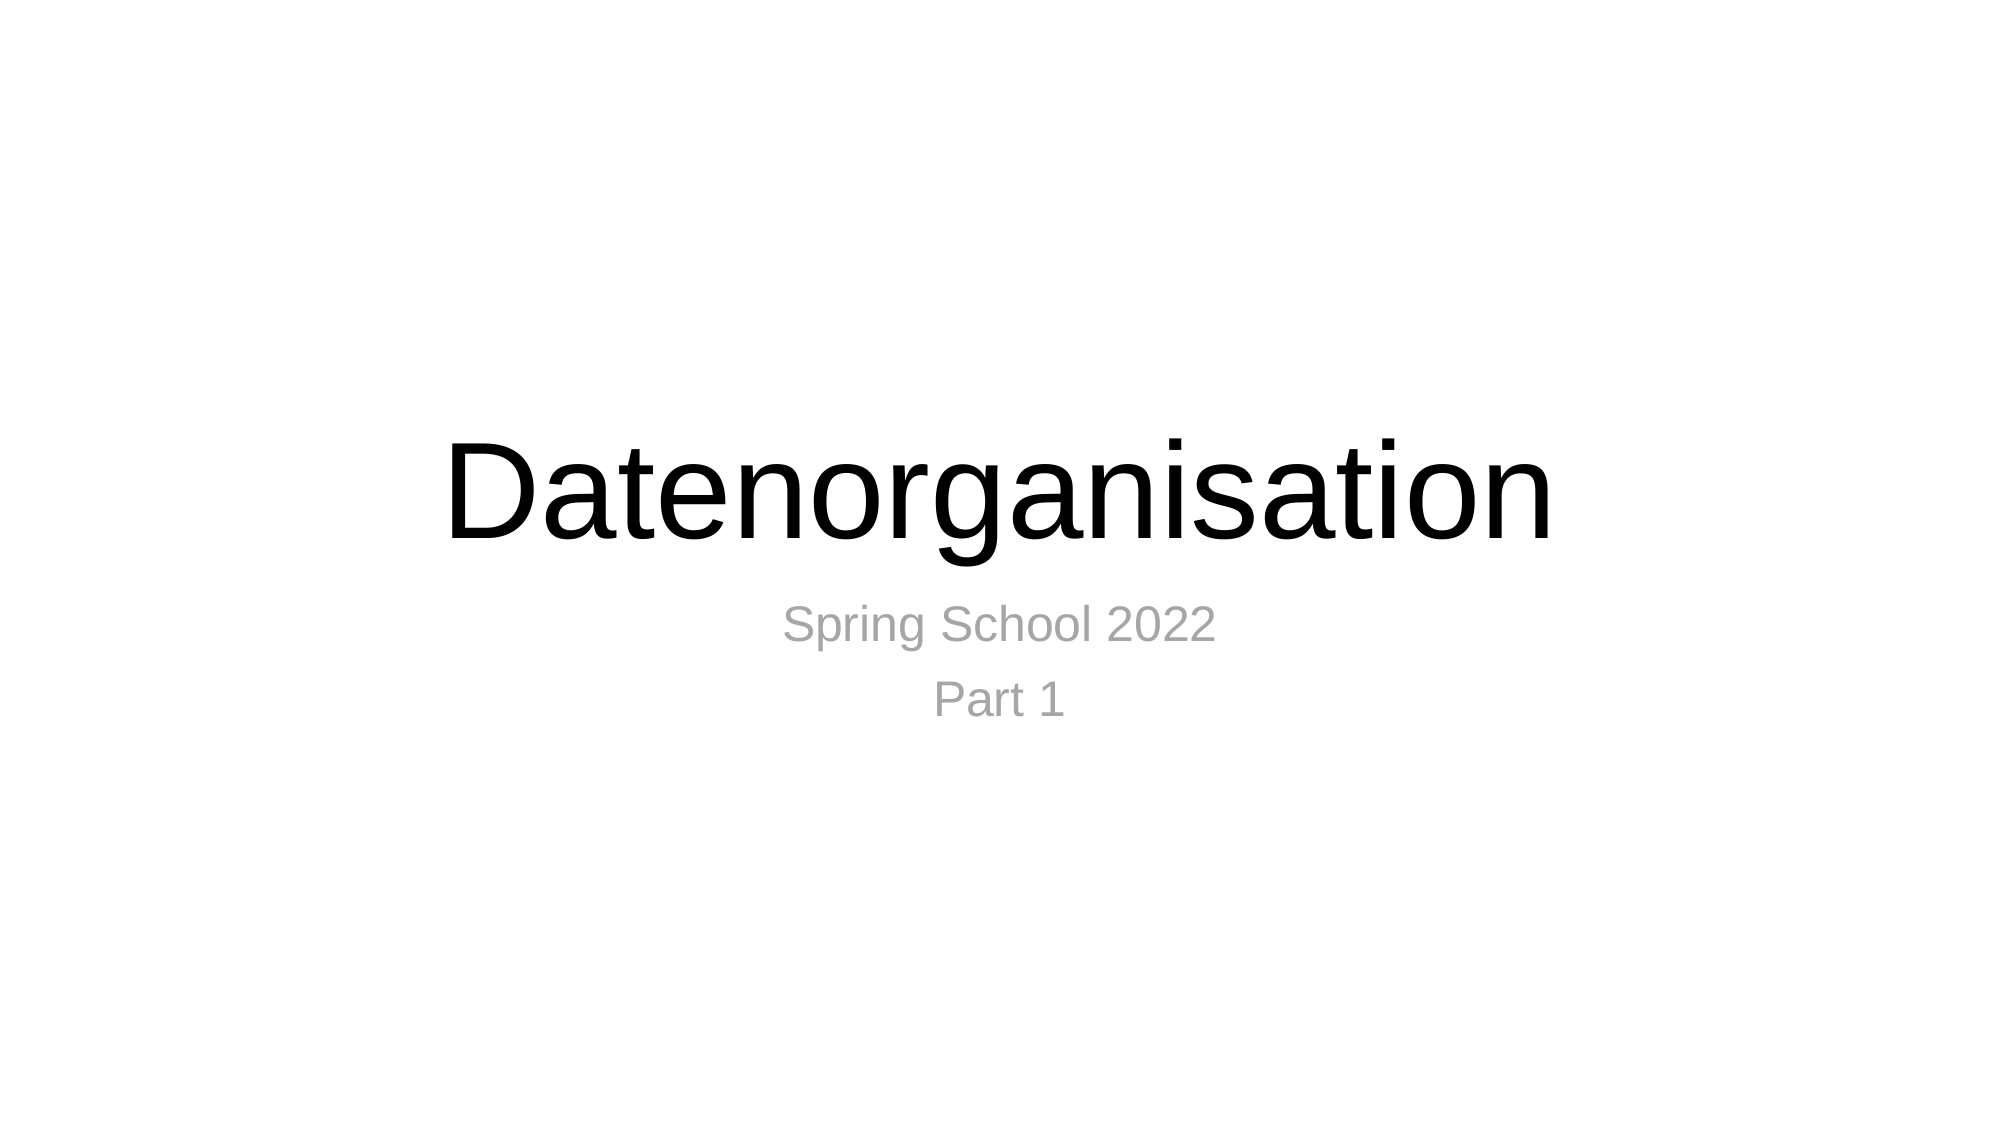

# Datenorganisation
Spring School 2022
Part 1